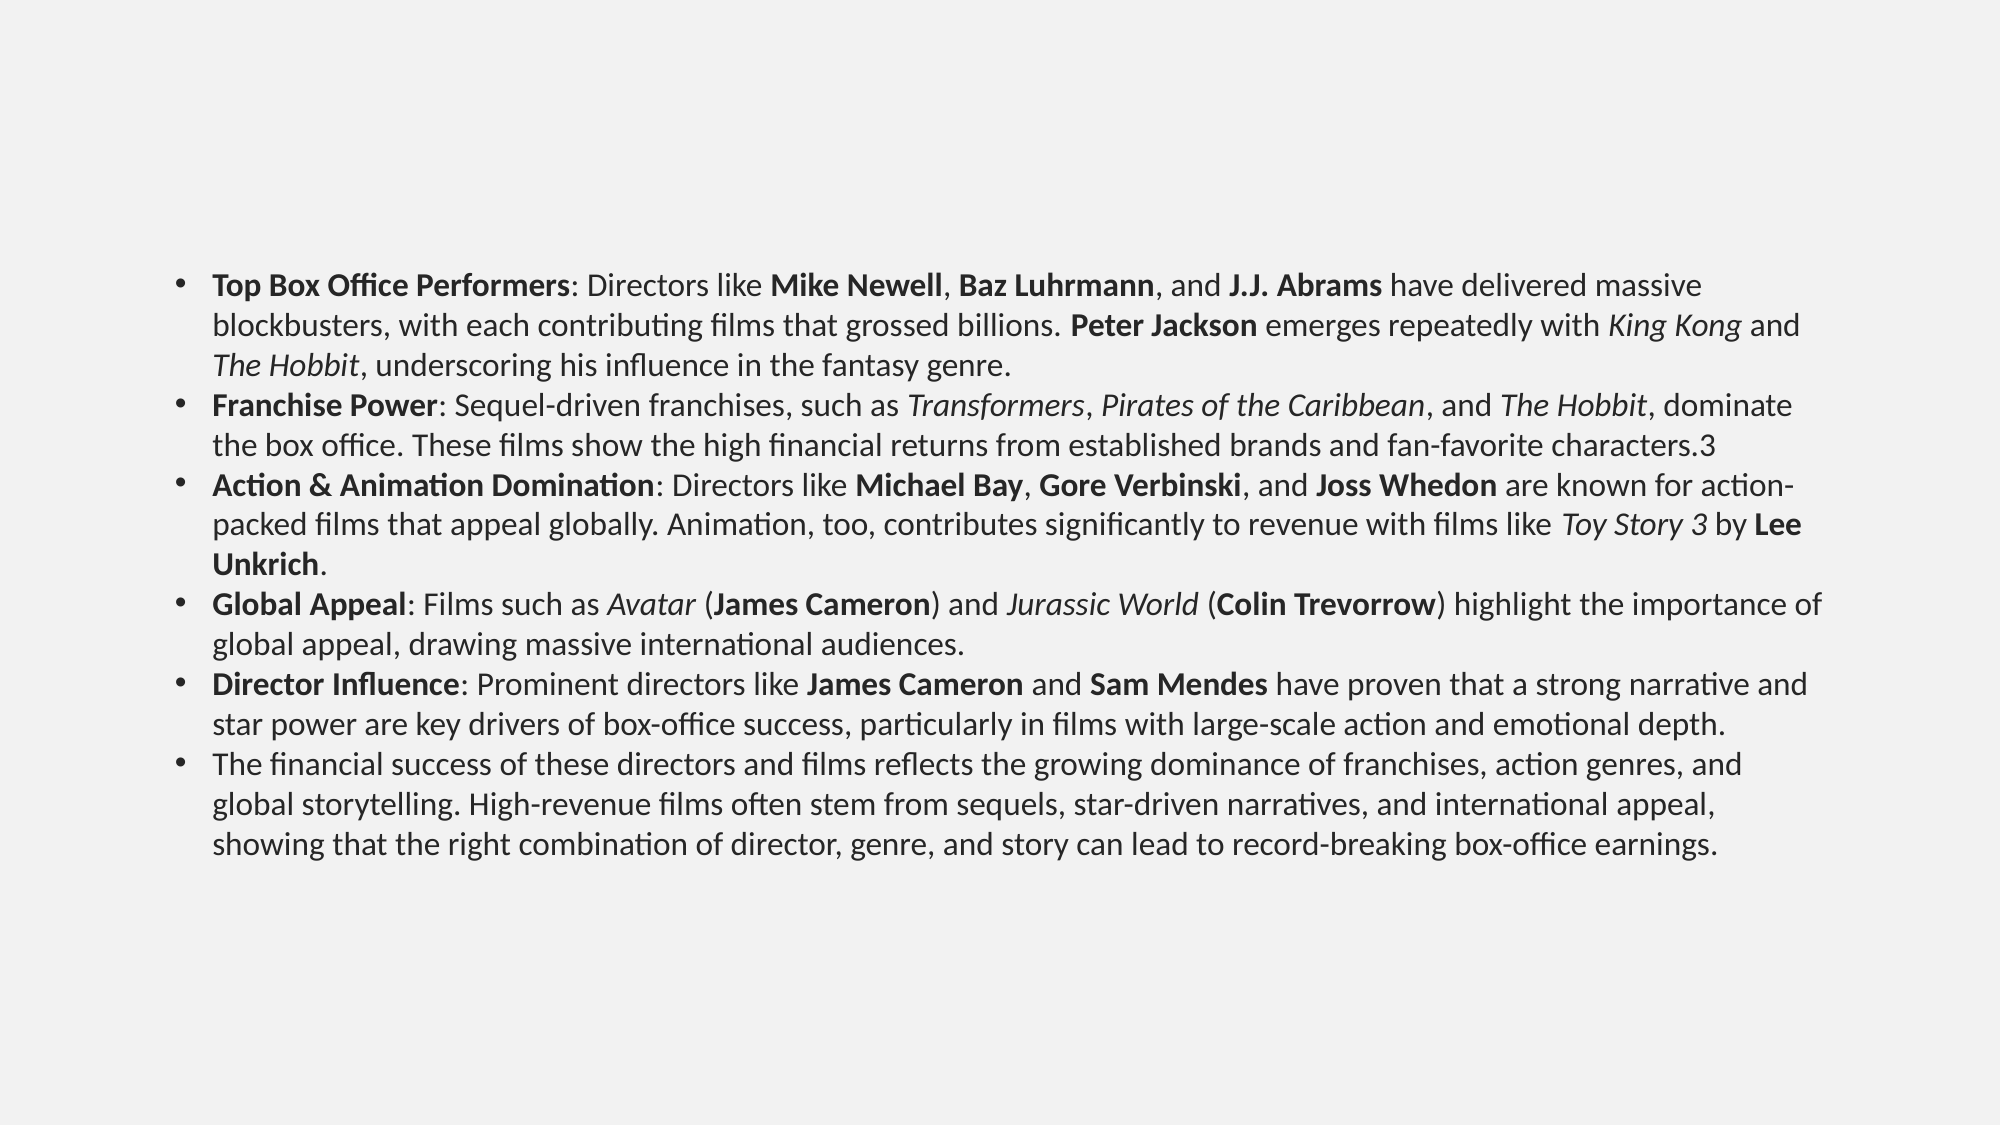

Top Box Office Performers: Directors like Mike Newell, Baz Luhrmann, and J.J. Abrams have delivered massive blockbusters, with each contributing films that grossed billions. Peter Jackson emerges repeatedly with King Kong and The Hobbit, underscoring his influence in the fantasy genre.
Franchise Power: Sequel-driven franchises, such as Transformers, Pirates of the Caribbean, and The Hobbit, dominate the box office. These films show the high financial returns from established brands and fan-favorite characters.3
Action & Animation Domination: Directors like Michael Bay, Gore Verbinski, and Joss Whedon are known for action-packed films that appeal globally. Animation, too, contributes significantly to revenue with films like Toy Story 3 by Lee Unkrich.
Global Appeal: Films such as Avatar (James Cameron) and Jurassic World (Colin Trevorrow) highlight the importance of global appeal, drawing massive international audiences.
Director Influence: Prominent directors like James Cameron and Sam Mendes have proven that a strong narrative and star power are key drivers of box-office success, particularly in films with large-scale action and emotional depth.
The financial success of these directors and films reflects the growing dominance of franchises, action genres, and global storytelling. High-revenue films often stem from sequels, star-driven narratives, and international appeal, showing that the right combination of director, genre, and story can lead to record-breaking box-office earnings.